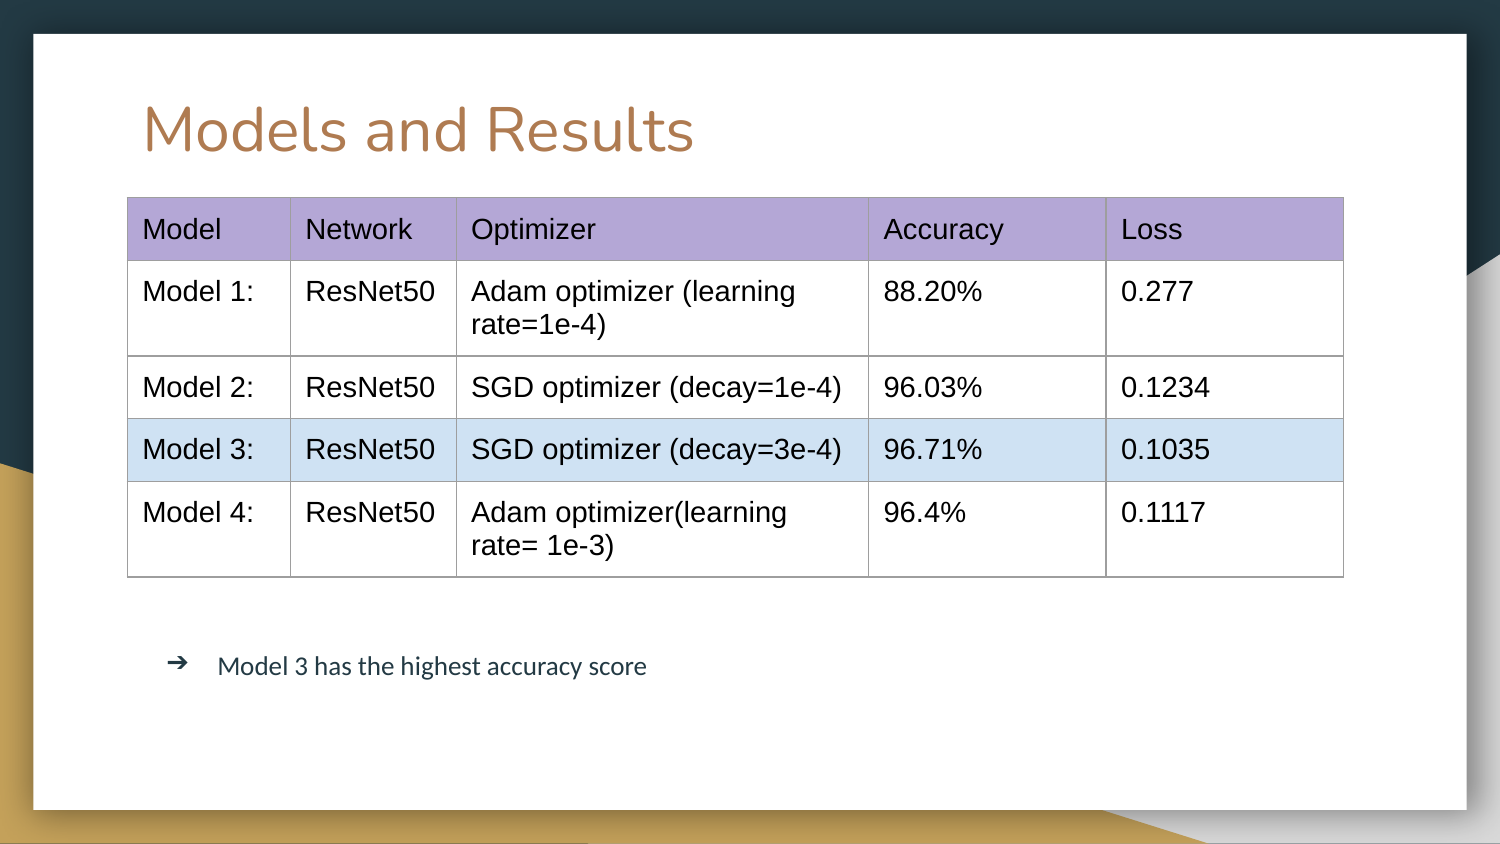

# Models and Results
| Model | Network | Optimizer | Accuracy | Loss |
| --- | --- | --- | --- | --- |
| Model 1: | ResNet50 | Adam optimizer (learning rate=1e-4) | 88.20% | 0.277 |
| Model 2: | ResNet50 | SGD optimizer (decay=1e-4) | 96.03% | 0.1234 |
| Model 3: | ResNet50 | SGD optimizer (decay=3e-4) | 96.71% | 0.1035 |
| Model 4: | ResNet50 | Adam optimizer(learning rate= 1e-3) | 96.4% | 0.1117 |
Model 3 has the highest accuracy score